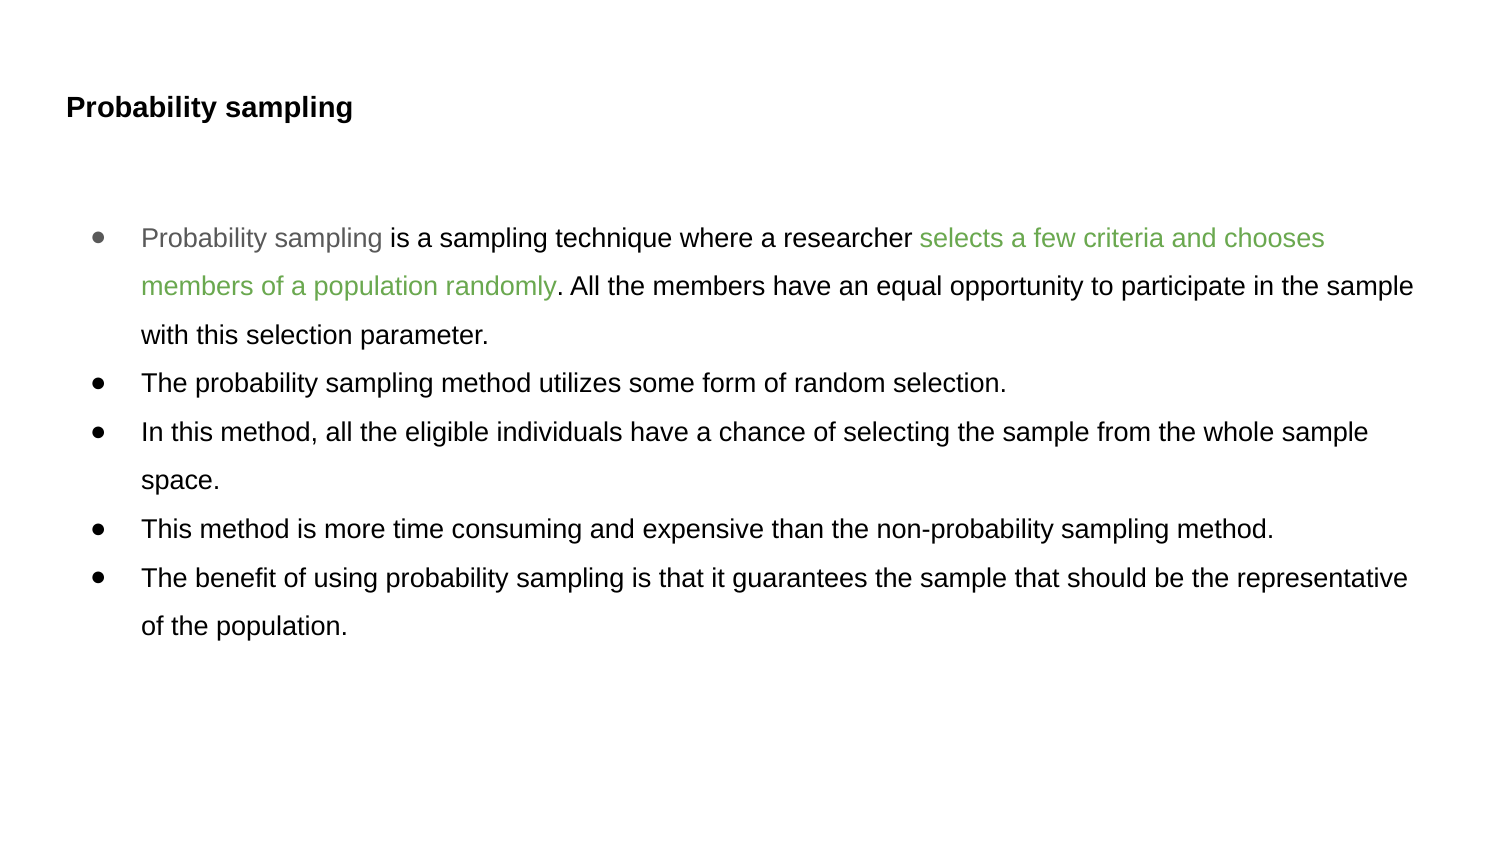

# Probability sampling
Probability sampling is a sampling technique where a researcher selects a few criteria and chooses members of a population randomly. All the members have an equal opportunity to participate in the sample with this selection parameter.
The probability sampling method utilizes some form of random selection.
In this method, all the eligible individuals have a chance of selecting the sample from the whole sample space.
This method is more time consuming and expensive than the non-probability sampling method.
The benefit of using probability sampling is that it guarantees the sample that should be the representative of the population.